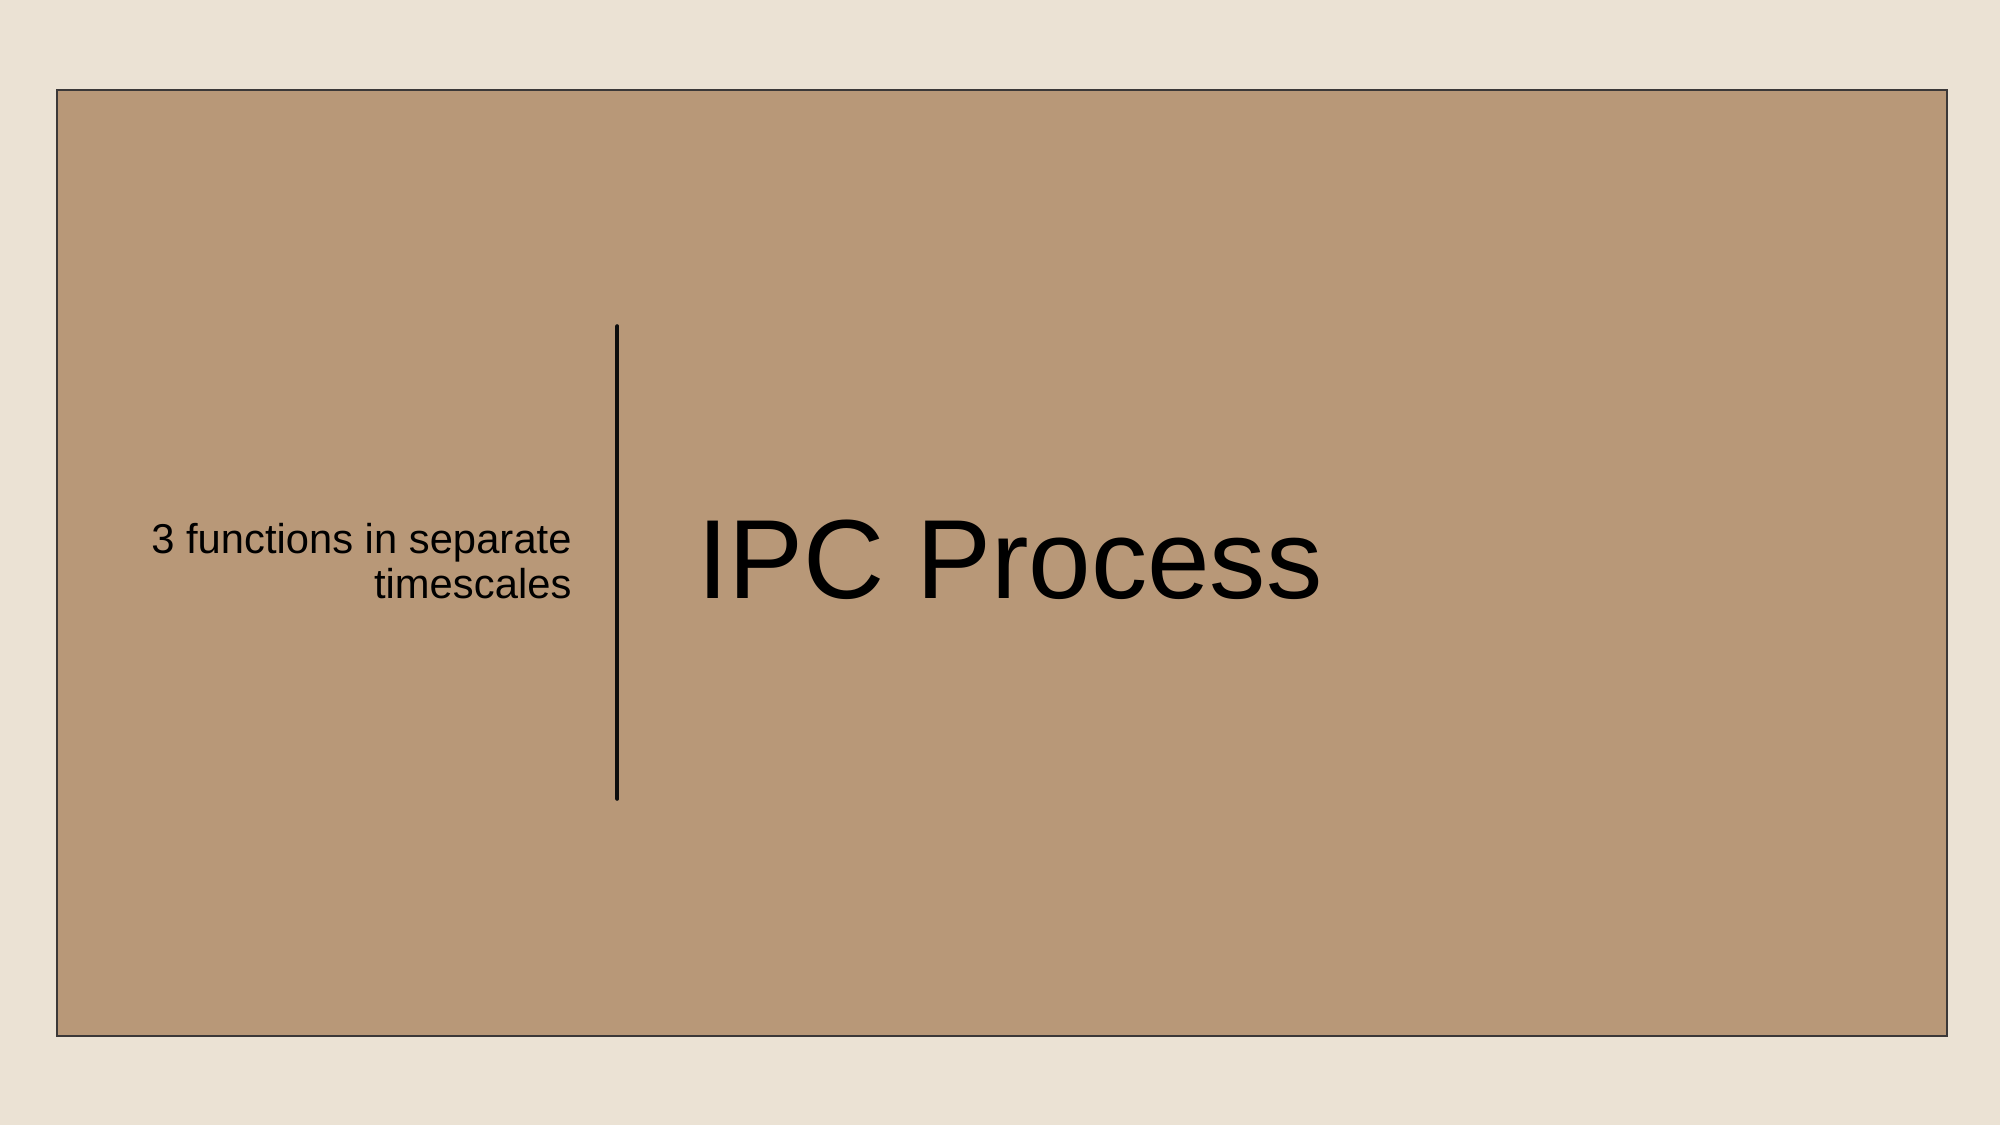

3 functions in separate timescales
# IPC Process